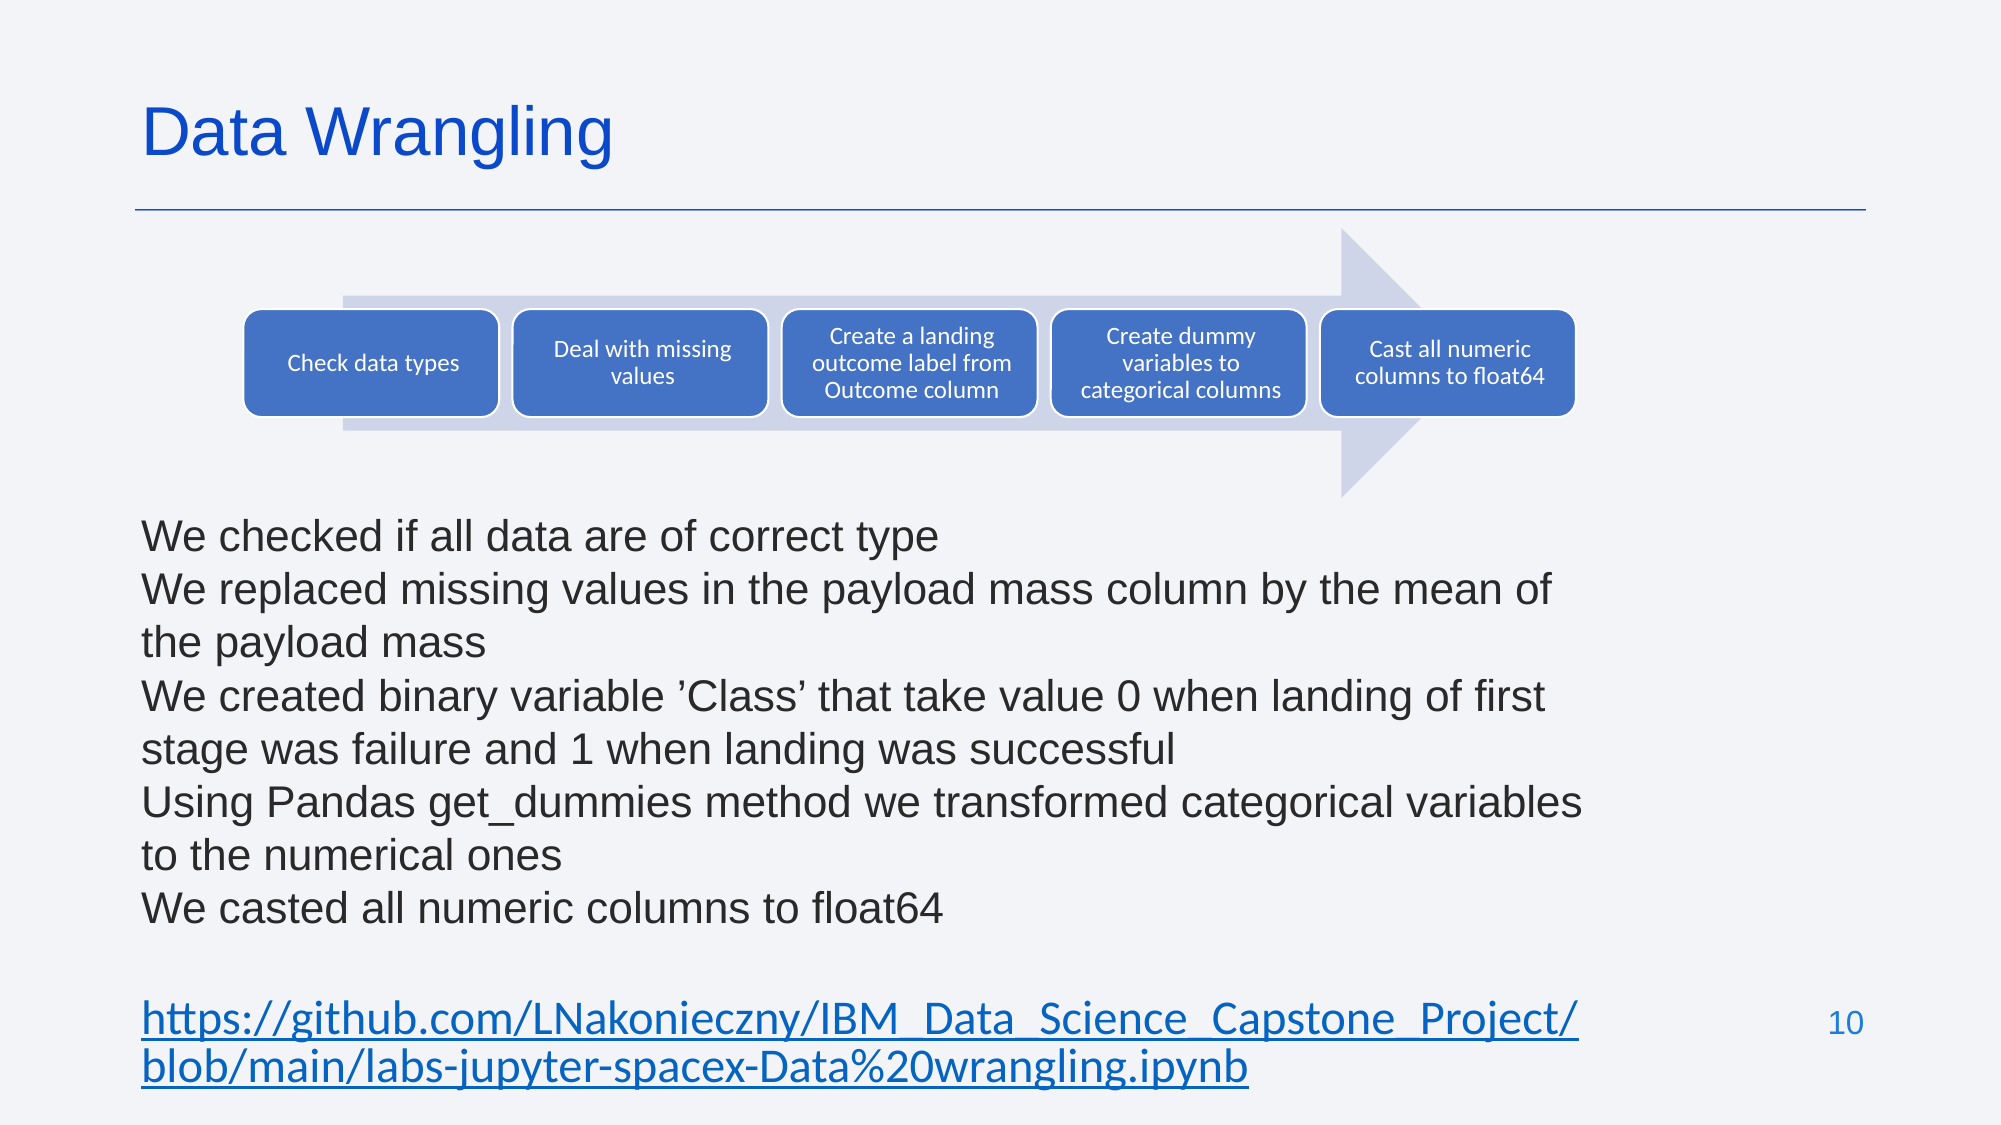

Data Wrangling
Check data types
Deal with missing values
Create a landing outcome label from Outcome column
Create dummy variables to categorical columns
Cast all numeric columns to float64
We checked if all data are of correct type
We replaced missing values in the payload mass column by the mean of the payload mass
We created binary variable ’Class’ that take value 0 when landing of first stage was failure and 1 when landing was successful
Using Pandas get_dummies method we transformed categorical variables to the numerical ones
We casted all numeric columns to float64

https://github.com/LNakonieczny/IBM_Data_Science_Capstone_Project/blob/main/labs-jupyter-spacex-Data%20wrangling.ipynb

10